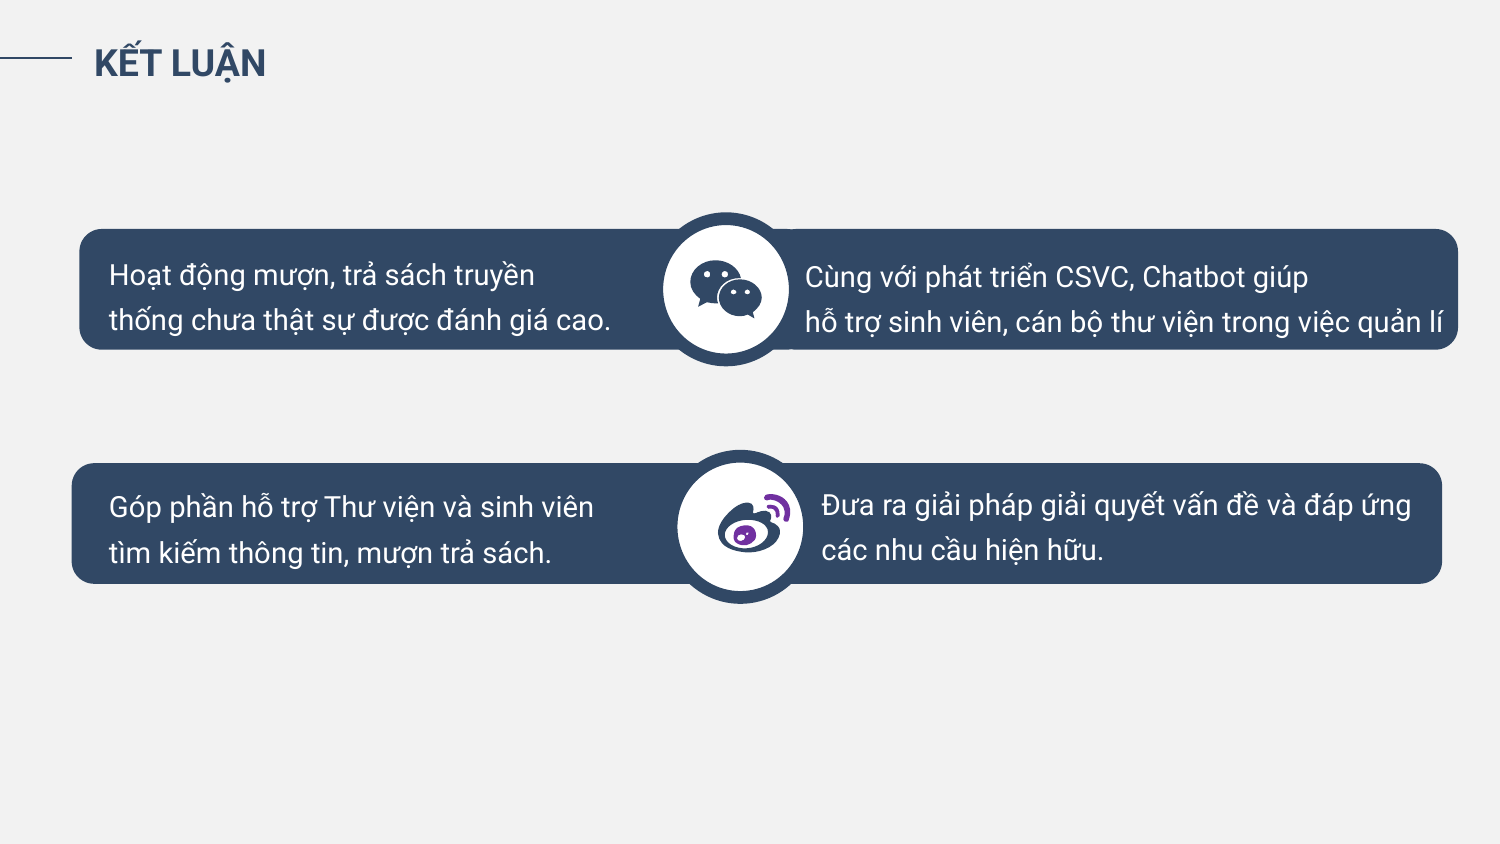

KẾT LUẬN

Hoạt động mượn, trả sách truyền
thống chưa thật sự được đánh giá cao.
Cùng với phát triển CSVC, Chatbot giúp
hỗ trợ sinh viên, cán bộ thư viện trong việc quản lí

Đưa ra giải pháp giải quyết vấn đề và đáp ứng các nhu cầu hiện hữu.
Góp phần hỗ trợ Thư viện và sinh viên
tìm kiếm thông tin, mượn trả sách.